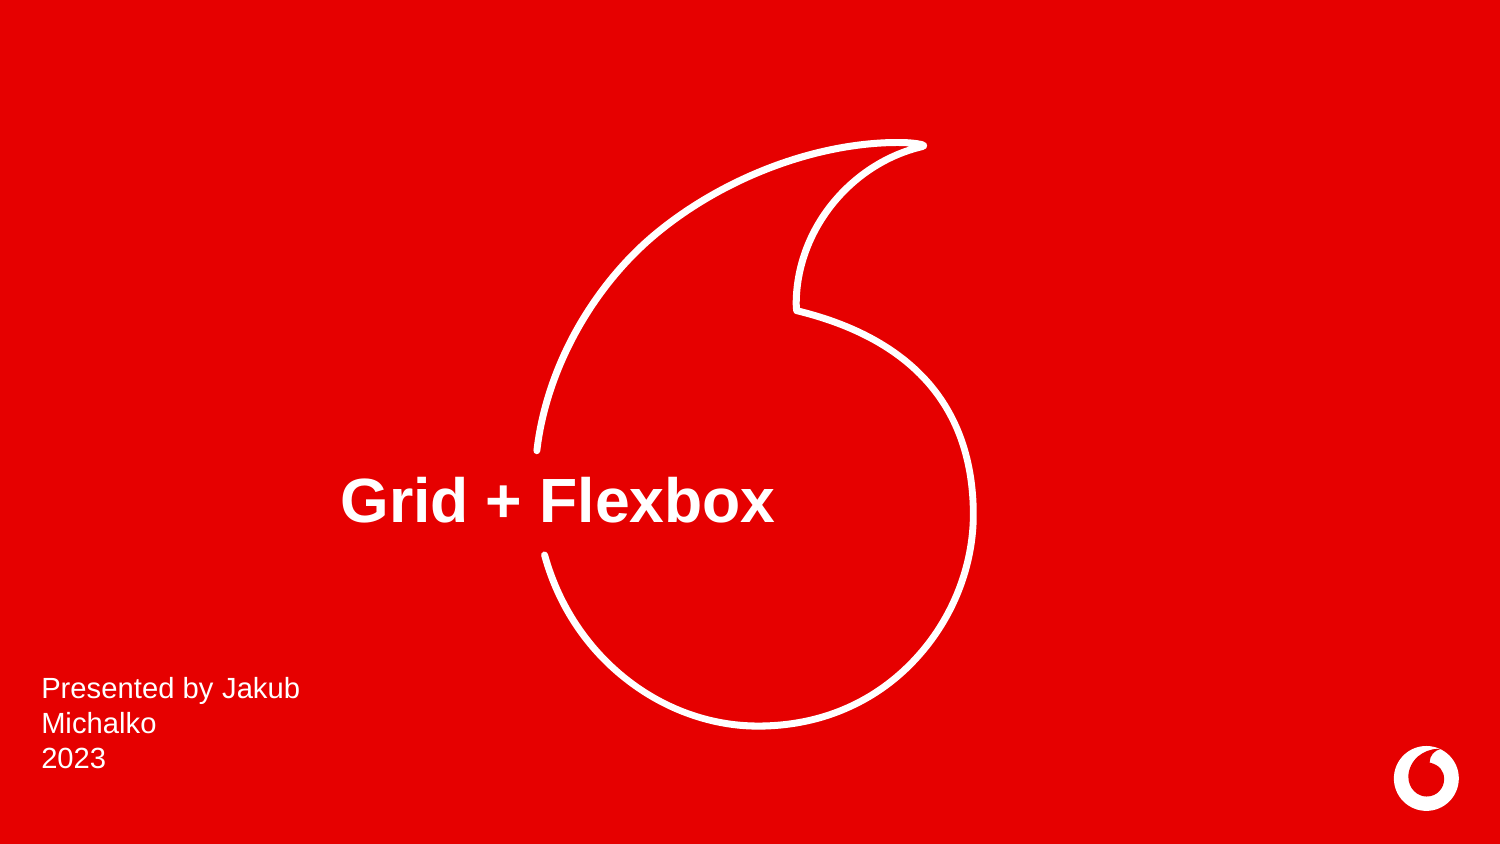

# Grid + Flexbox
Presented by Jakub Michalko
2023